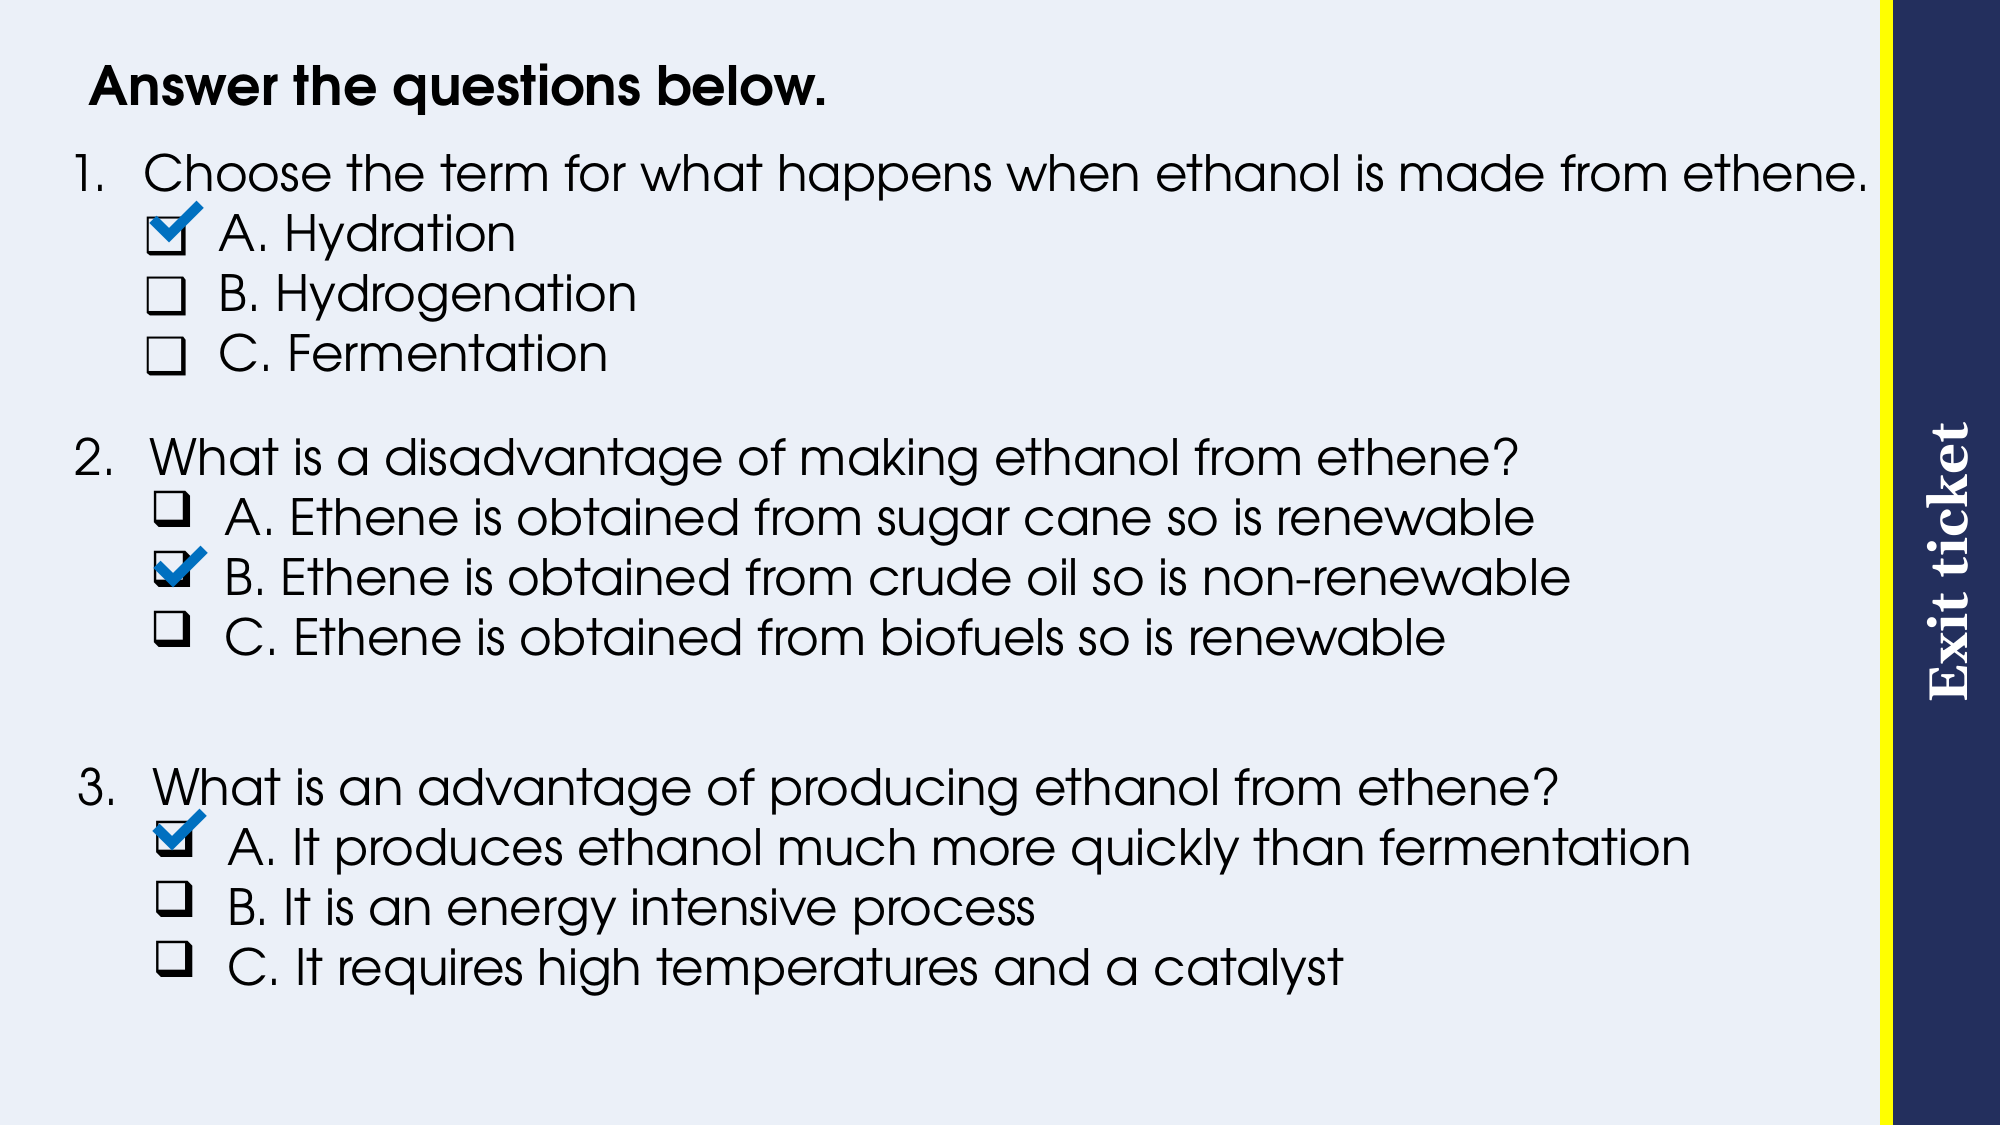

# Answer the questions below.
Choose the term for what happens when ethanol is made from ethene.
A. Hydration
B. Hydrogenation
C. Fermentation
✓
What is a disadvantage of making ethanol from ethene?
A. Ethene is obtained from sugar cane so is renewable
B. Ethene is obtained from crude oil so is non-renewable
C. Ethene is obtained from biofuels so is renewable
✓
What is an advantage of producing ethanol from ethene?
A. It produces ethanol much more quickly than fermentation
B. It is an energy intensive process
C. It requires high temperatures and a catalyst

✓